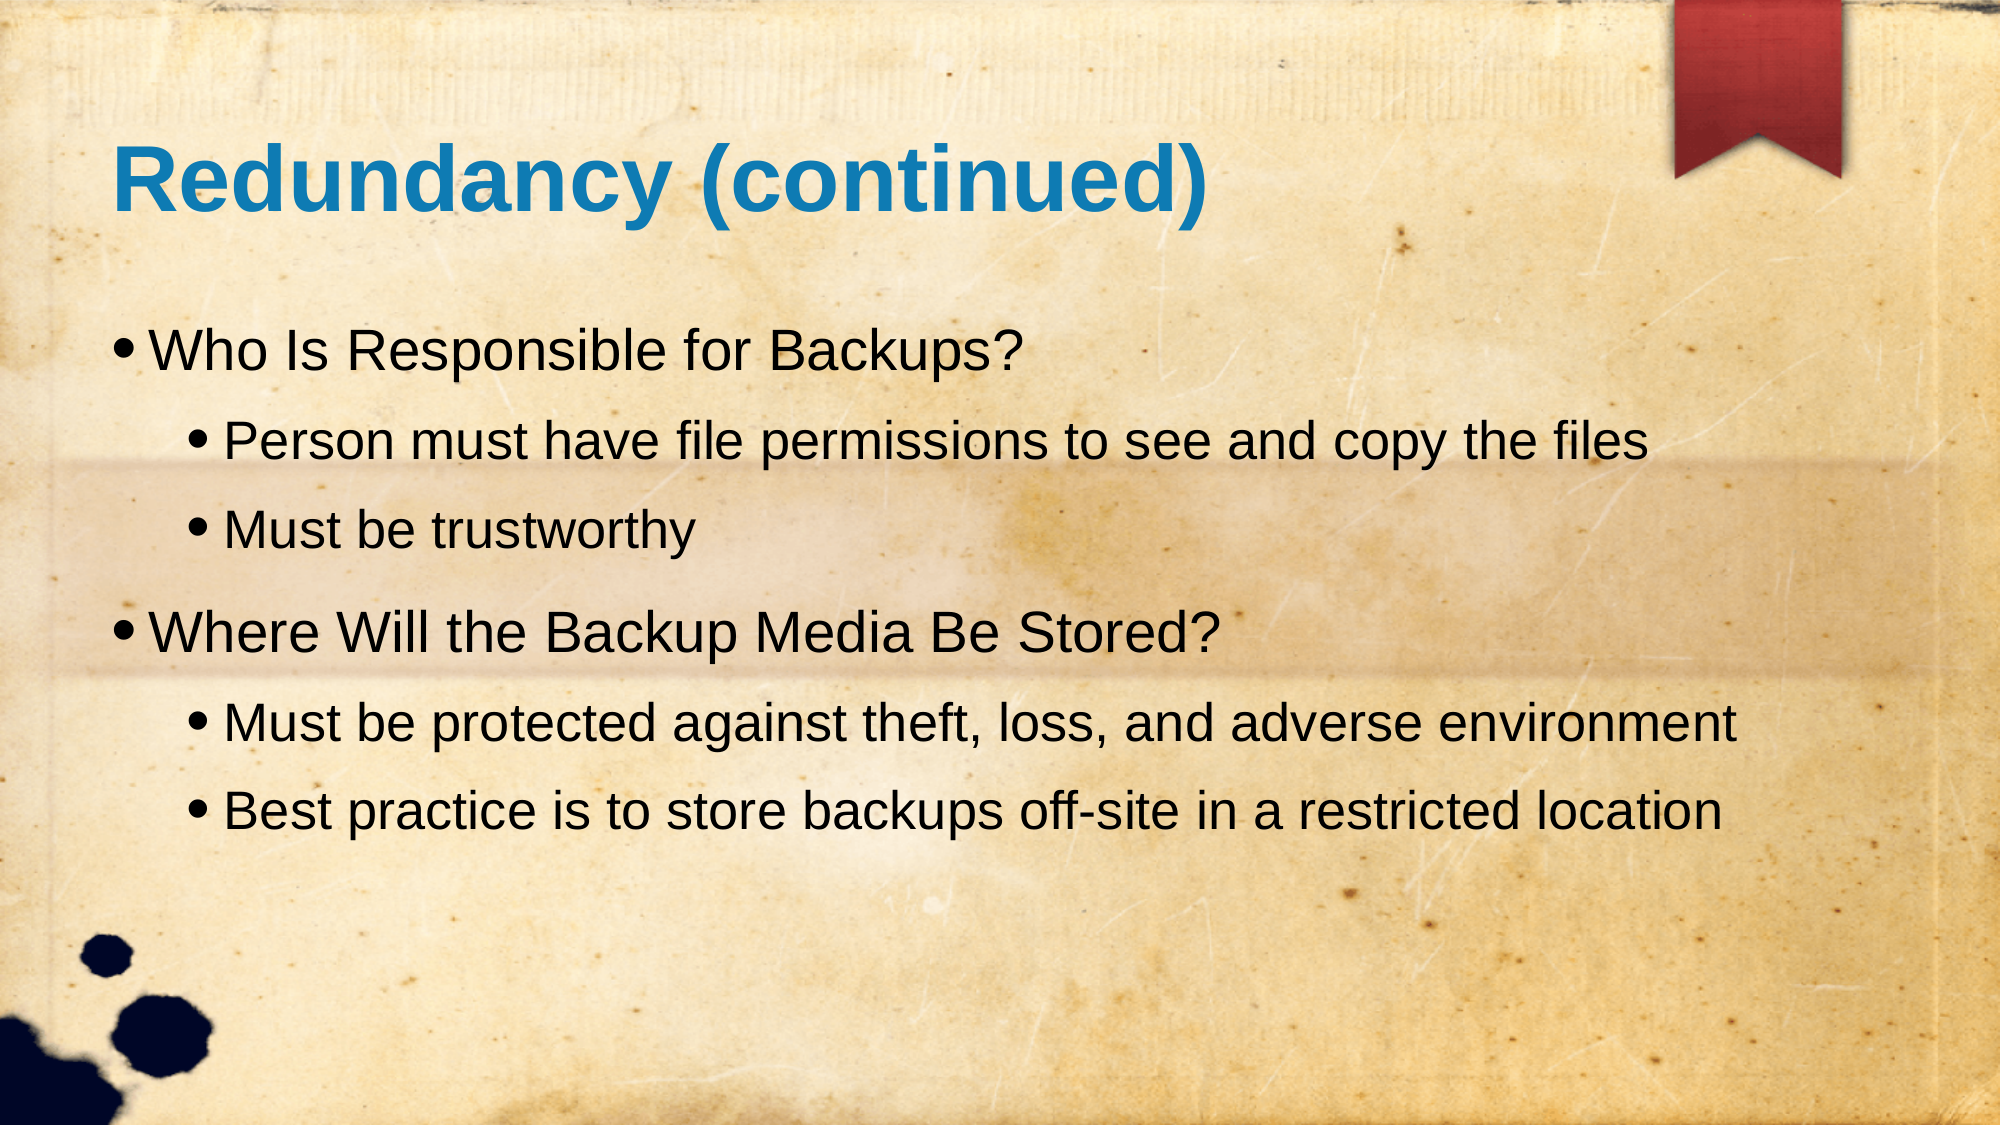

Redundancy (continued)
Who Is Responsible for Backups?
Person must have file permissions to see and copy the files
Must be trustworthy
Where Will the Backup Media Be Stored?
Must be protected against theft, loss, and adverse environment
Best practice is to store backups off-site in a restricted location